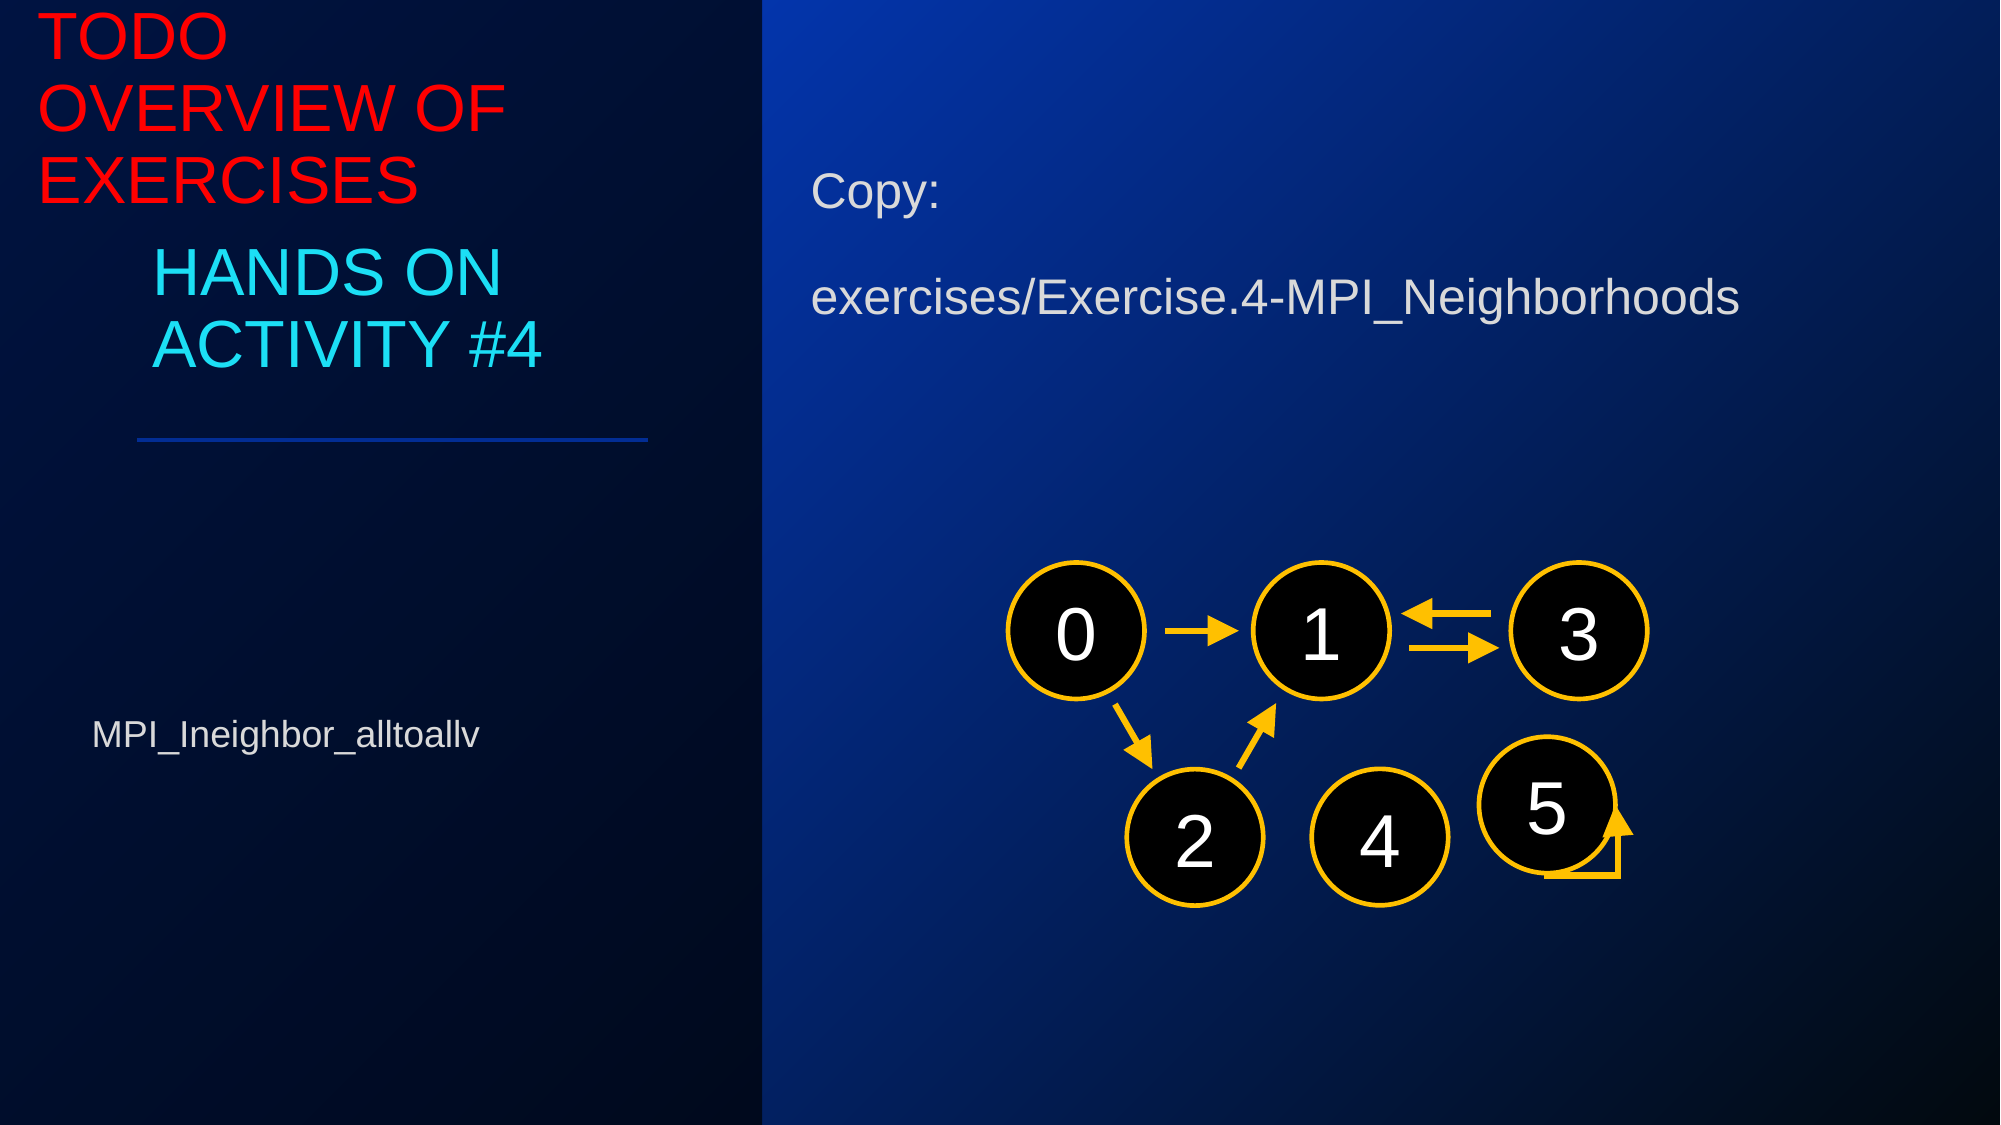

TODO
Overview of exercises
# Hands On Activity #4
Copy:
exercises/Exercise.4-MPI_Neighborhoods
MPI_Ineighbor_alltoallv
0
1
3
5
4
2